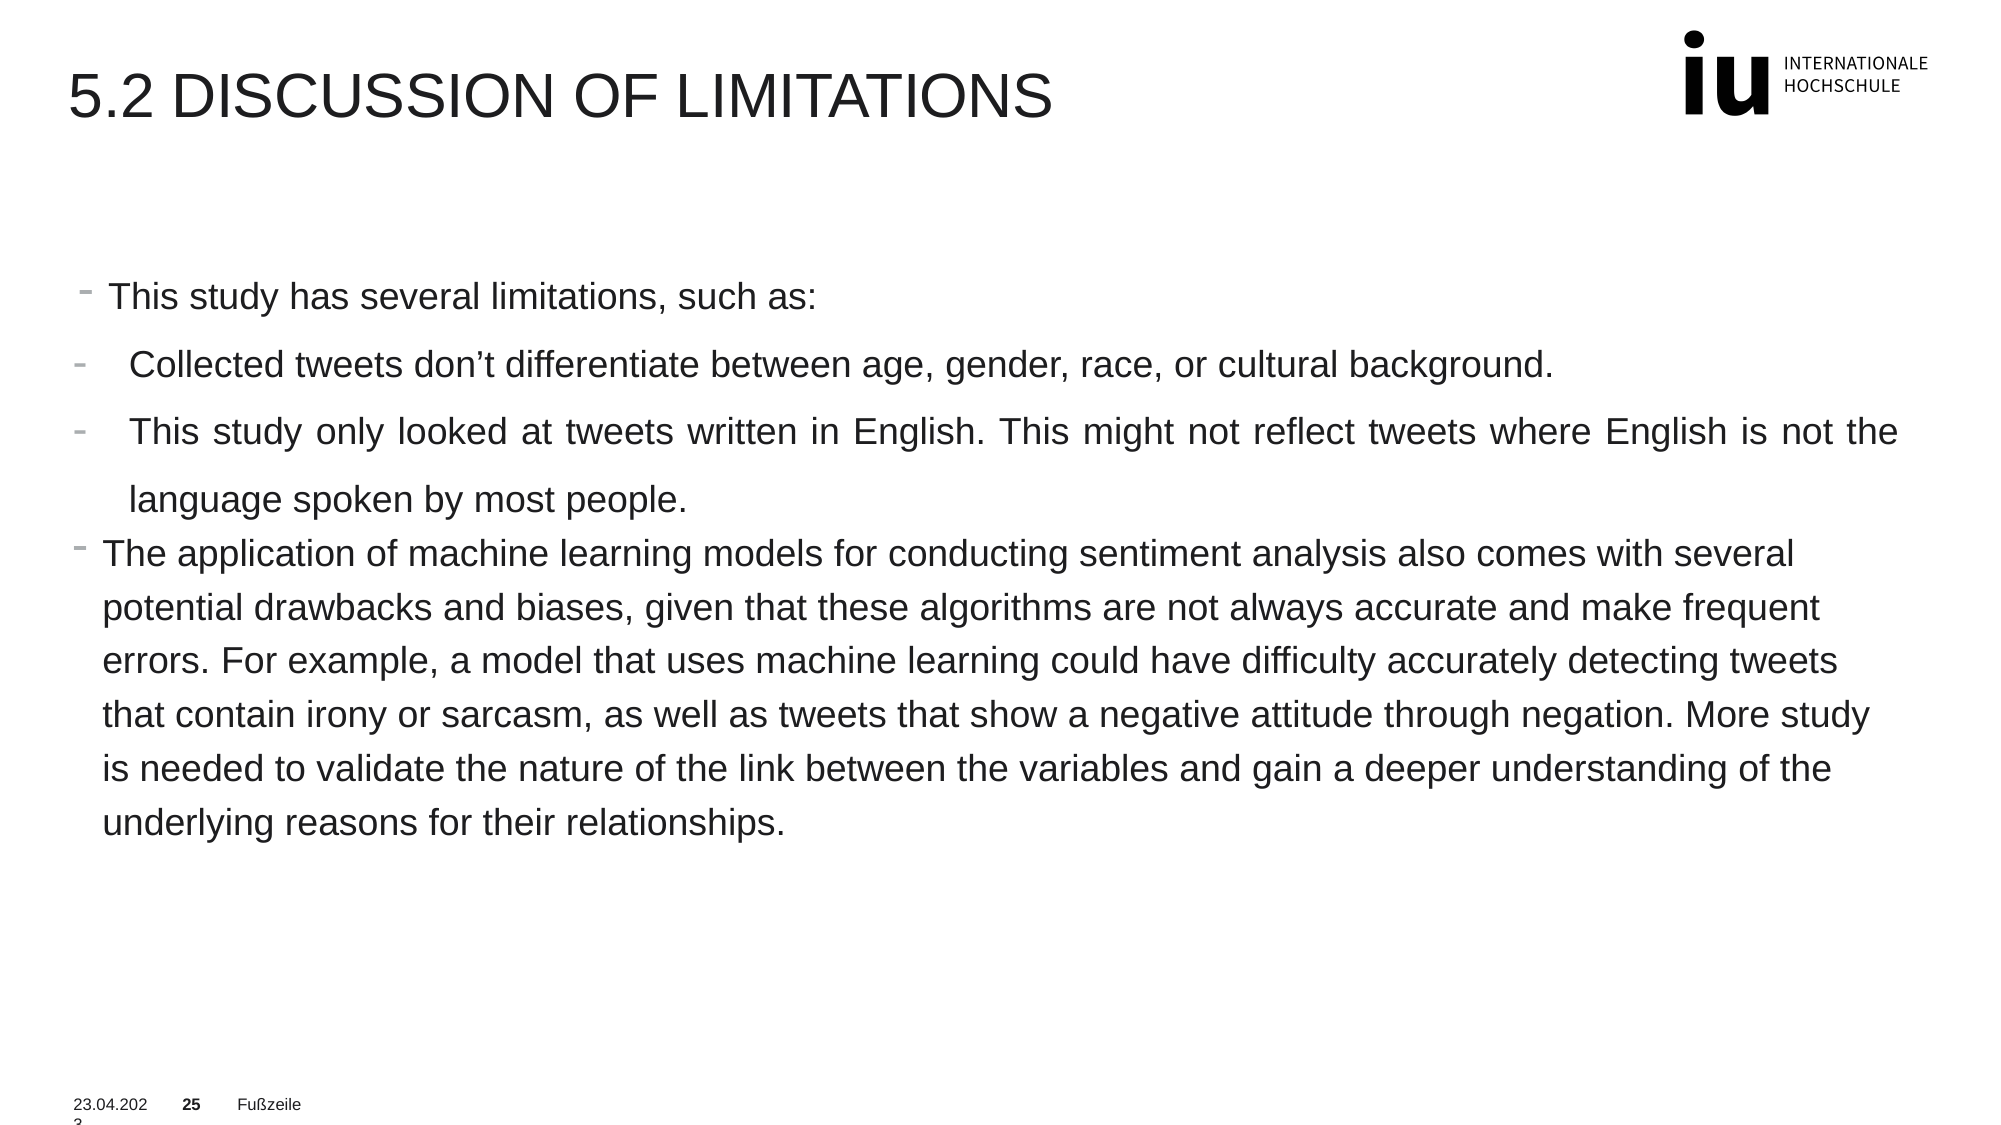

# 5.2 DISCUSSION of Limitations
This study has several limitations, such as:
Collected tweets don’t differentiate between age, gender, race, or cultural background.
This study only looked at tweets written in English. This might not reflect tweets where English is not the language spoken by most people.
The application of machine learning models for conducting sentiment analysis also comes with several potential drawbacks and biases, given that these algorithms are not always accurate and make frequent errors. For example, a model that uses machine learning could have difficulty accurately detecting tweets that contain irony or sarcasm, as well as tweets that show a negative attitude through negation. More study is needed to validate the nature of the link between the variables and gain a deeper understanding of the underlying reasons for their relationships.

23.04.2023
25
Fußzeile